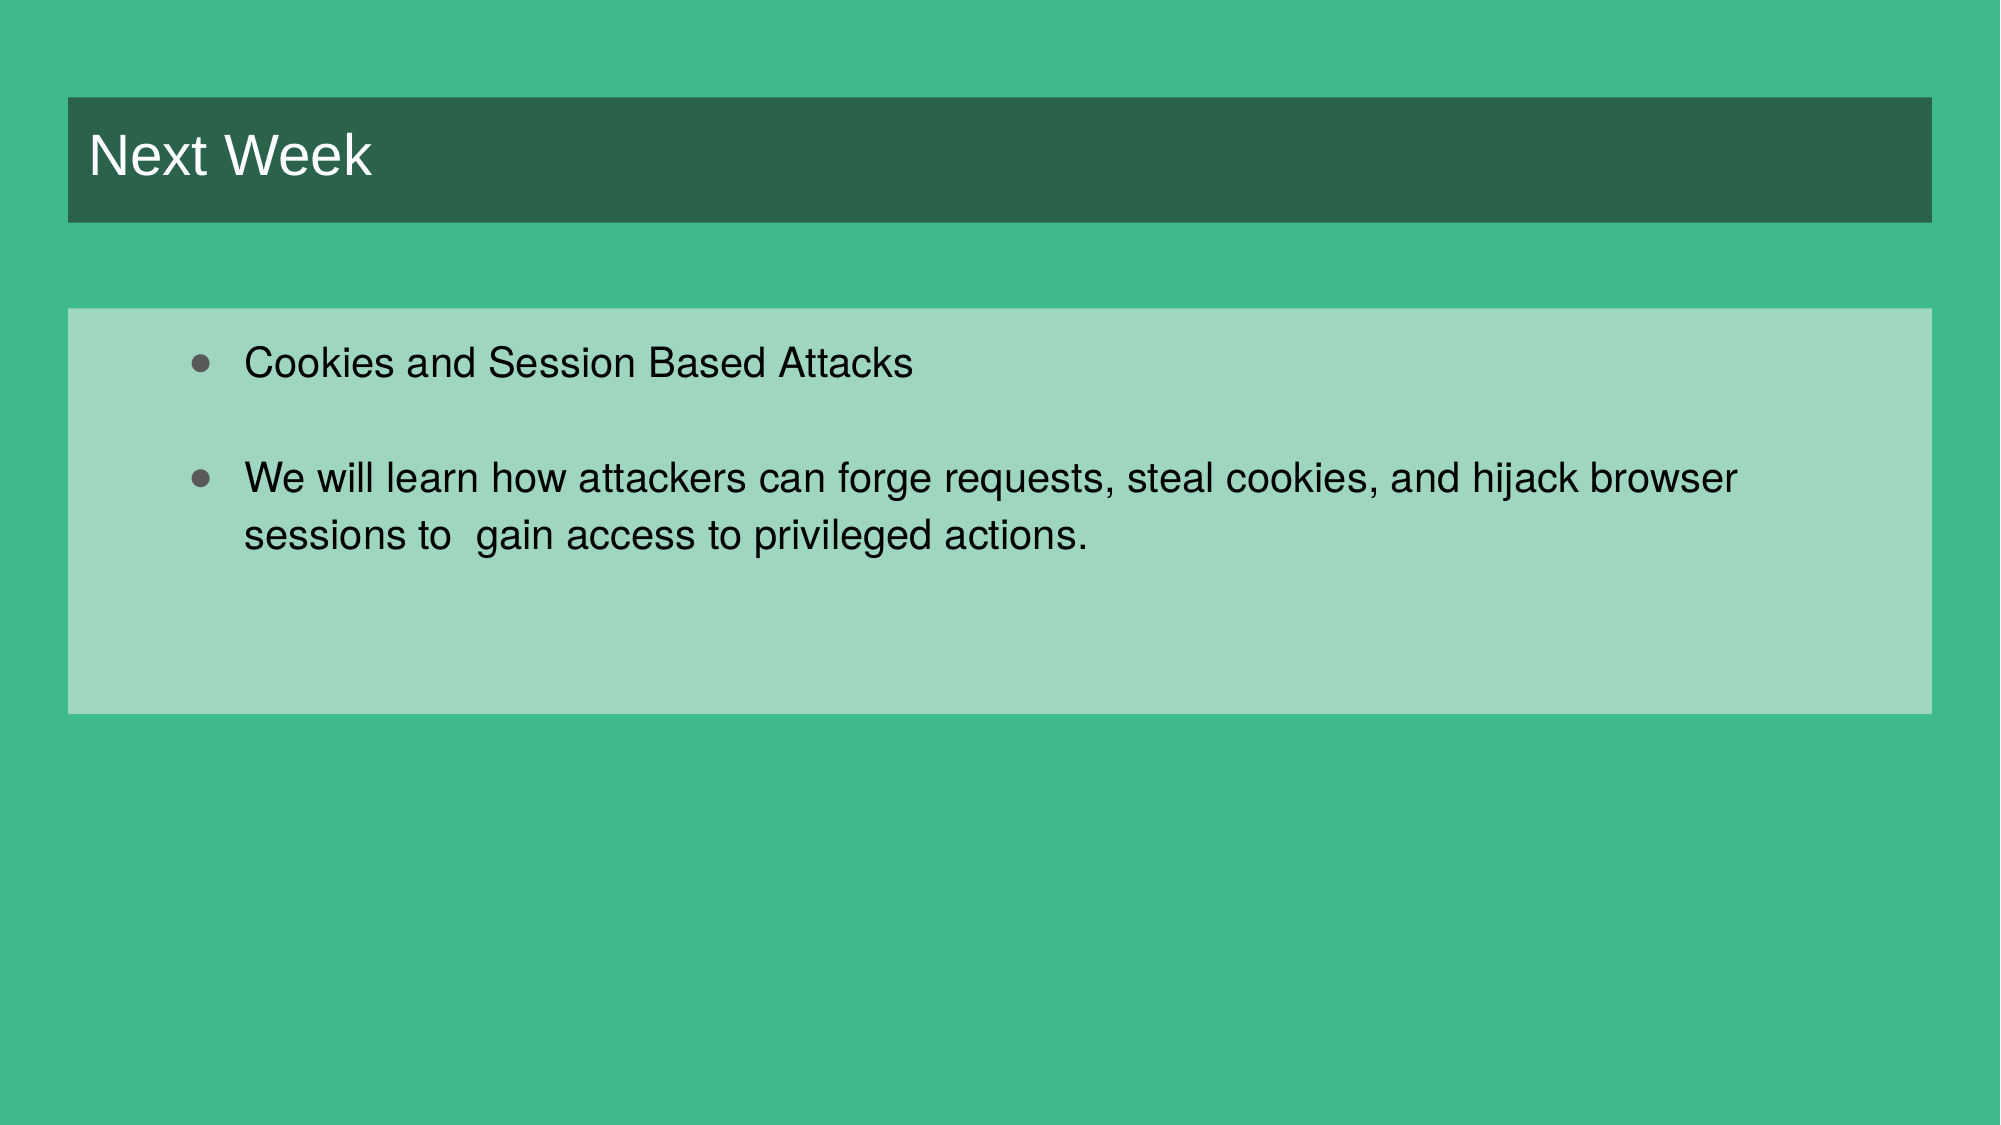

# Next Week

Cookies and Session Based Attacks

We will learn how attackers can forge requests, steal cookies, and hijack browser sessions to  gain access to privileged actions.